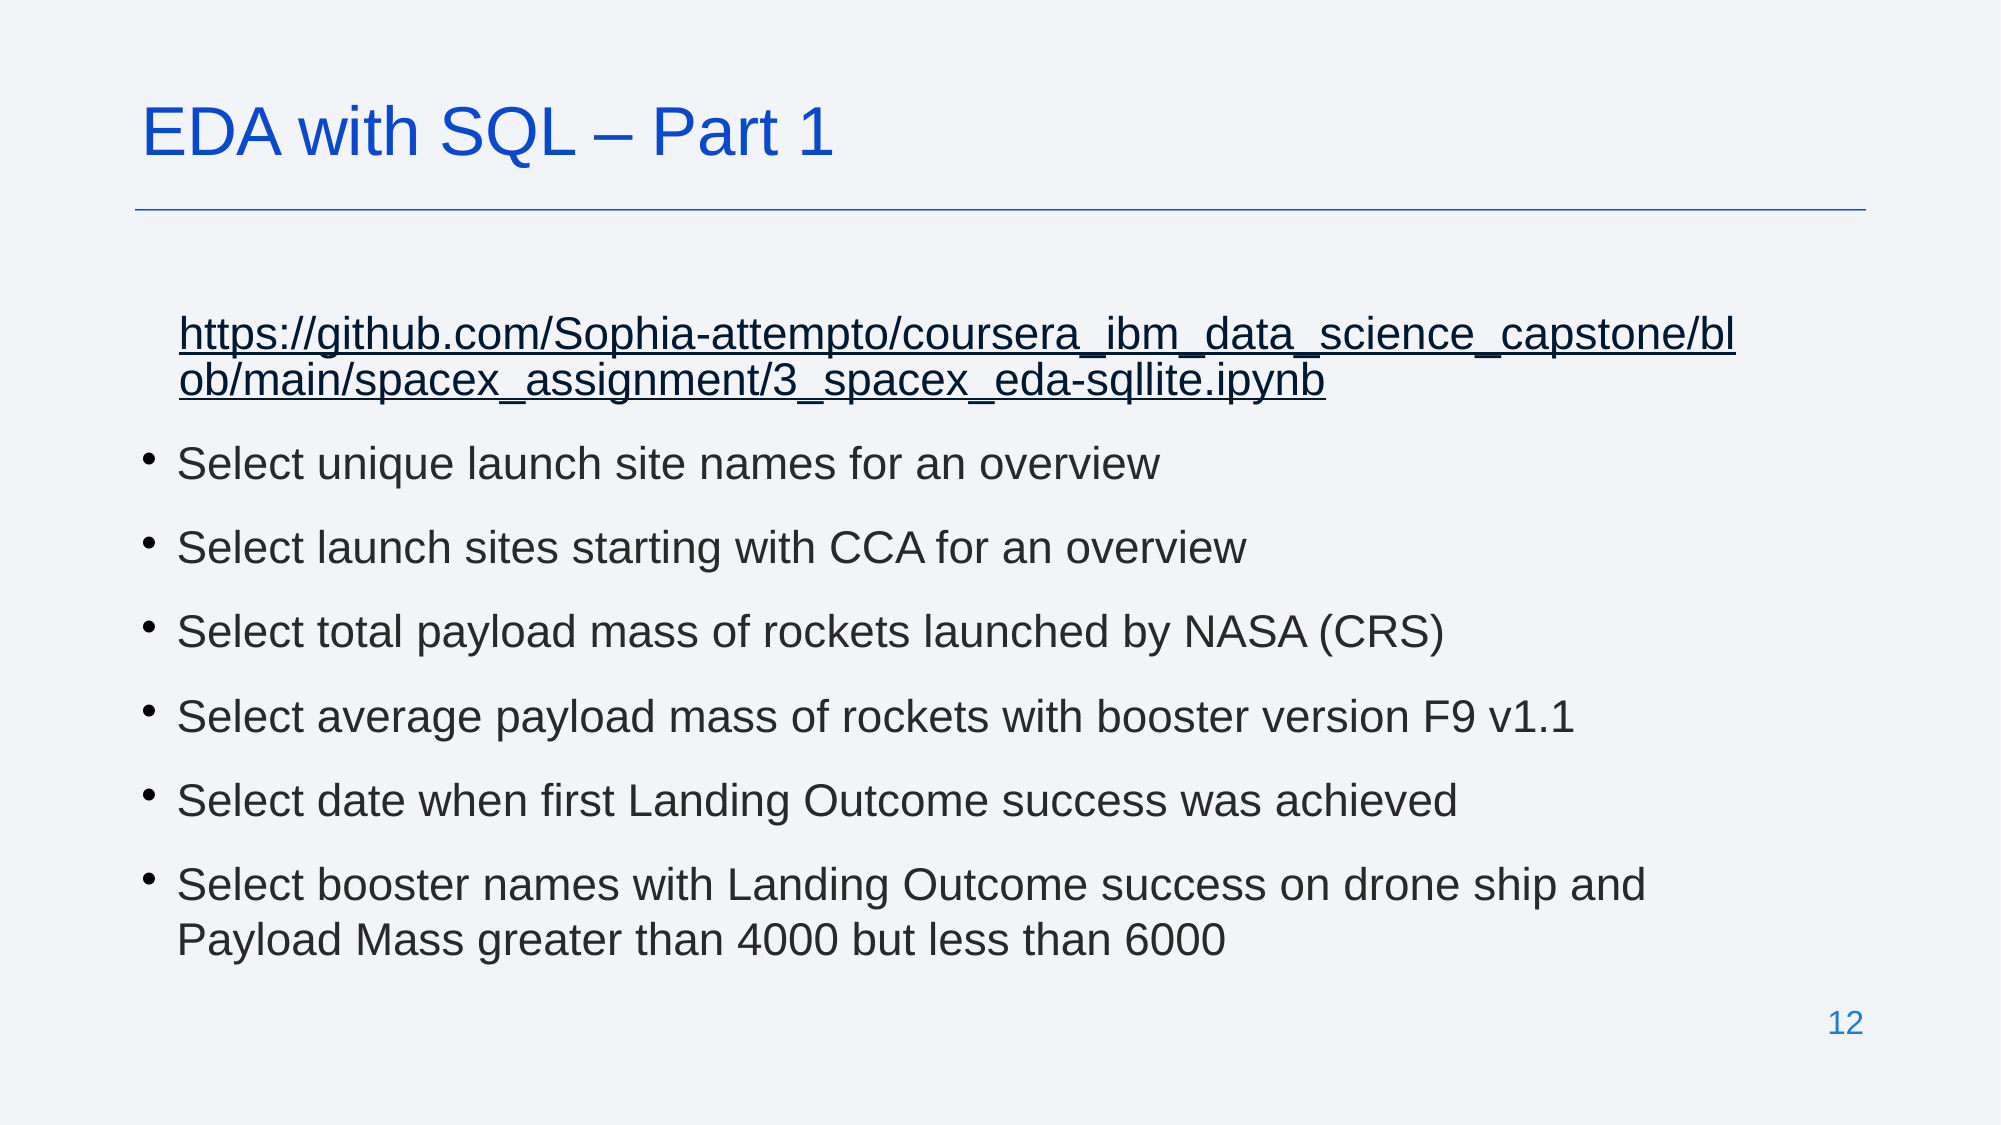

EDA with SQL – Part 1
# https://github.com/Sophia-attempto/coursera_ibm_data_science_capstone/blob/main/spacex_assignment/3_spacex_eda-sqllite.ipynb
Select unique launch site names for an overview
Select launch sites starting with CCA for an overview
Select total payload mass of rockets launched by NASA (CRS)
Select average payload mass of rockets with booster version F9 v1.1
Select date when first Landing Outcome success was achieved
Select booster names with Landing Outcome success on drone ship and Payload Mass greater than 4000 but less than 6000

12